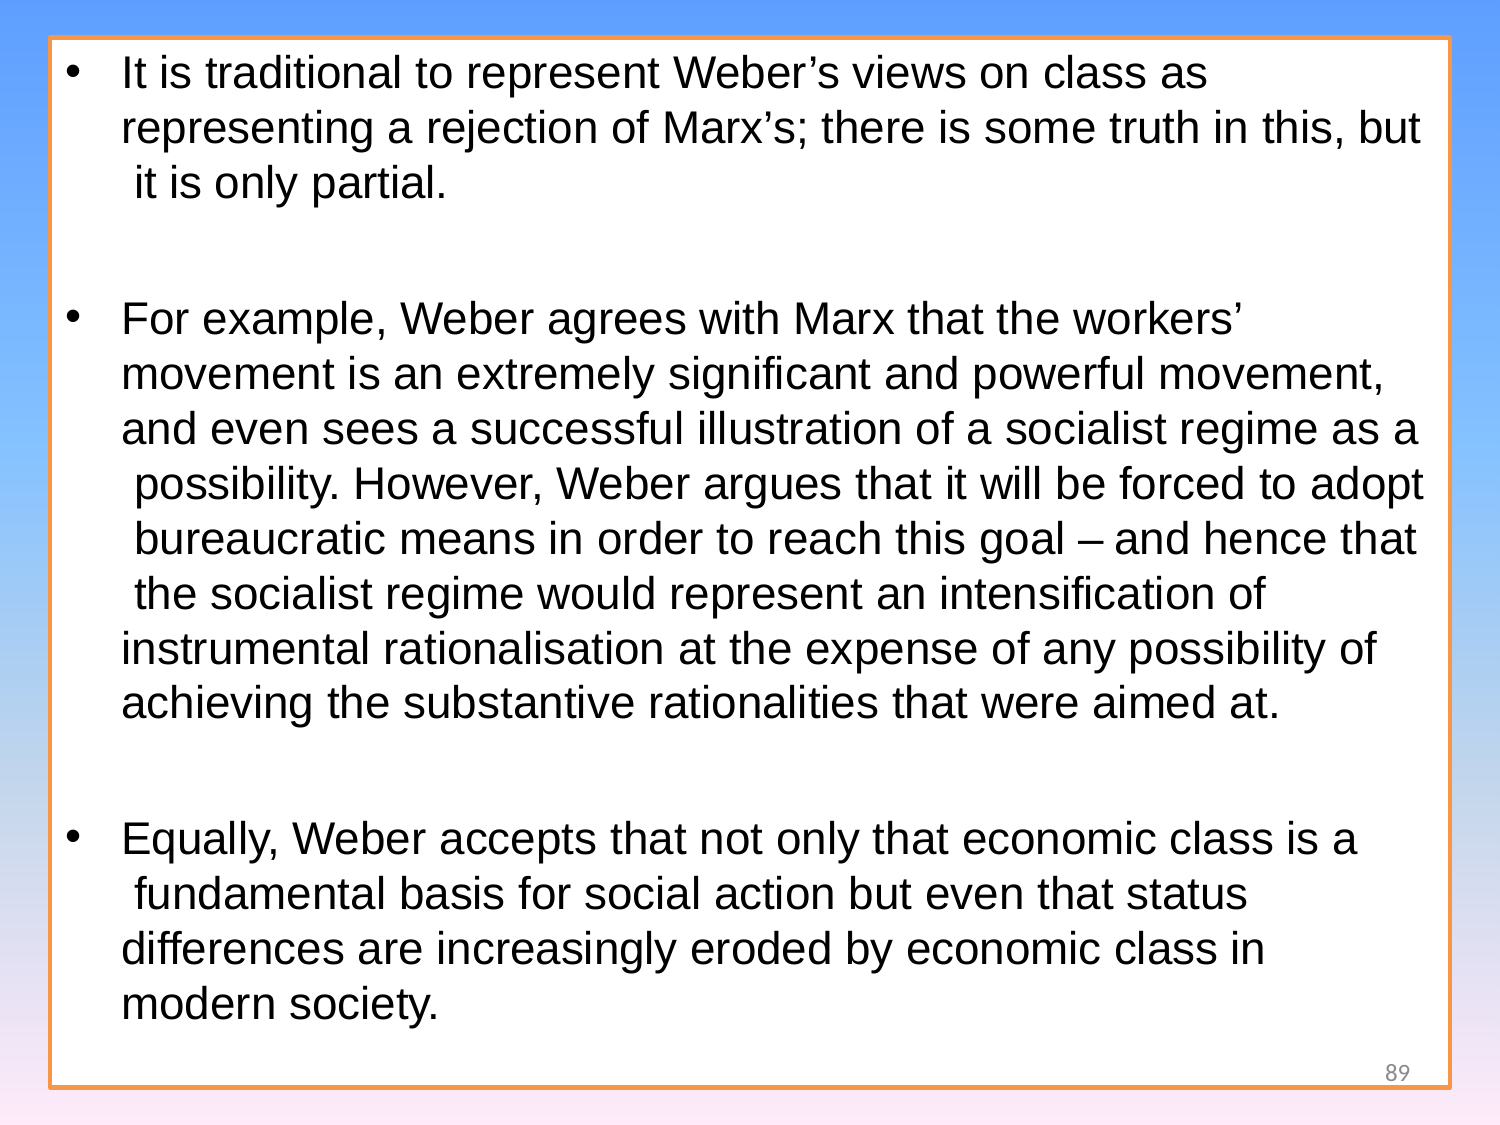

It is traditional to represent Weber’s views on class as  representing a rejection of Marx’s; there is some truth in this, but  it is only partial.

For example, Weber agrees with Marx that the workers’  movement is an extremely significant and powerful movement,  and even sees a successful illustration of a socialist regime as a  possibility. However, Weber argues that it will be forced to adopt  bureaucratic means in order to reach this goal – and hence that  the socialist regime would represent an intensification of  instrumental rationalisation at the expense of any possibility of  achieving the substantive rationalities that were aimed at.

Equally, Weber accepts that not only that economic class is a  fundamental basis for social action but even that status  differences are increasingly eroded by economic class in  modern society.
89